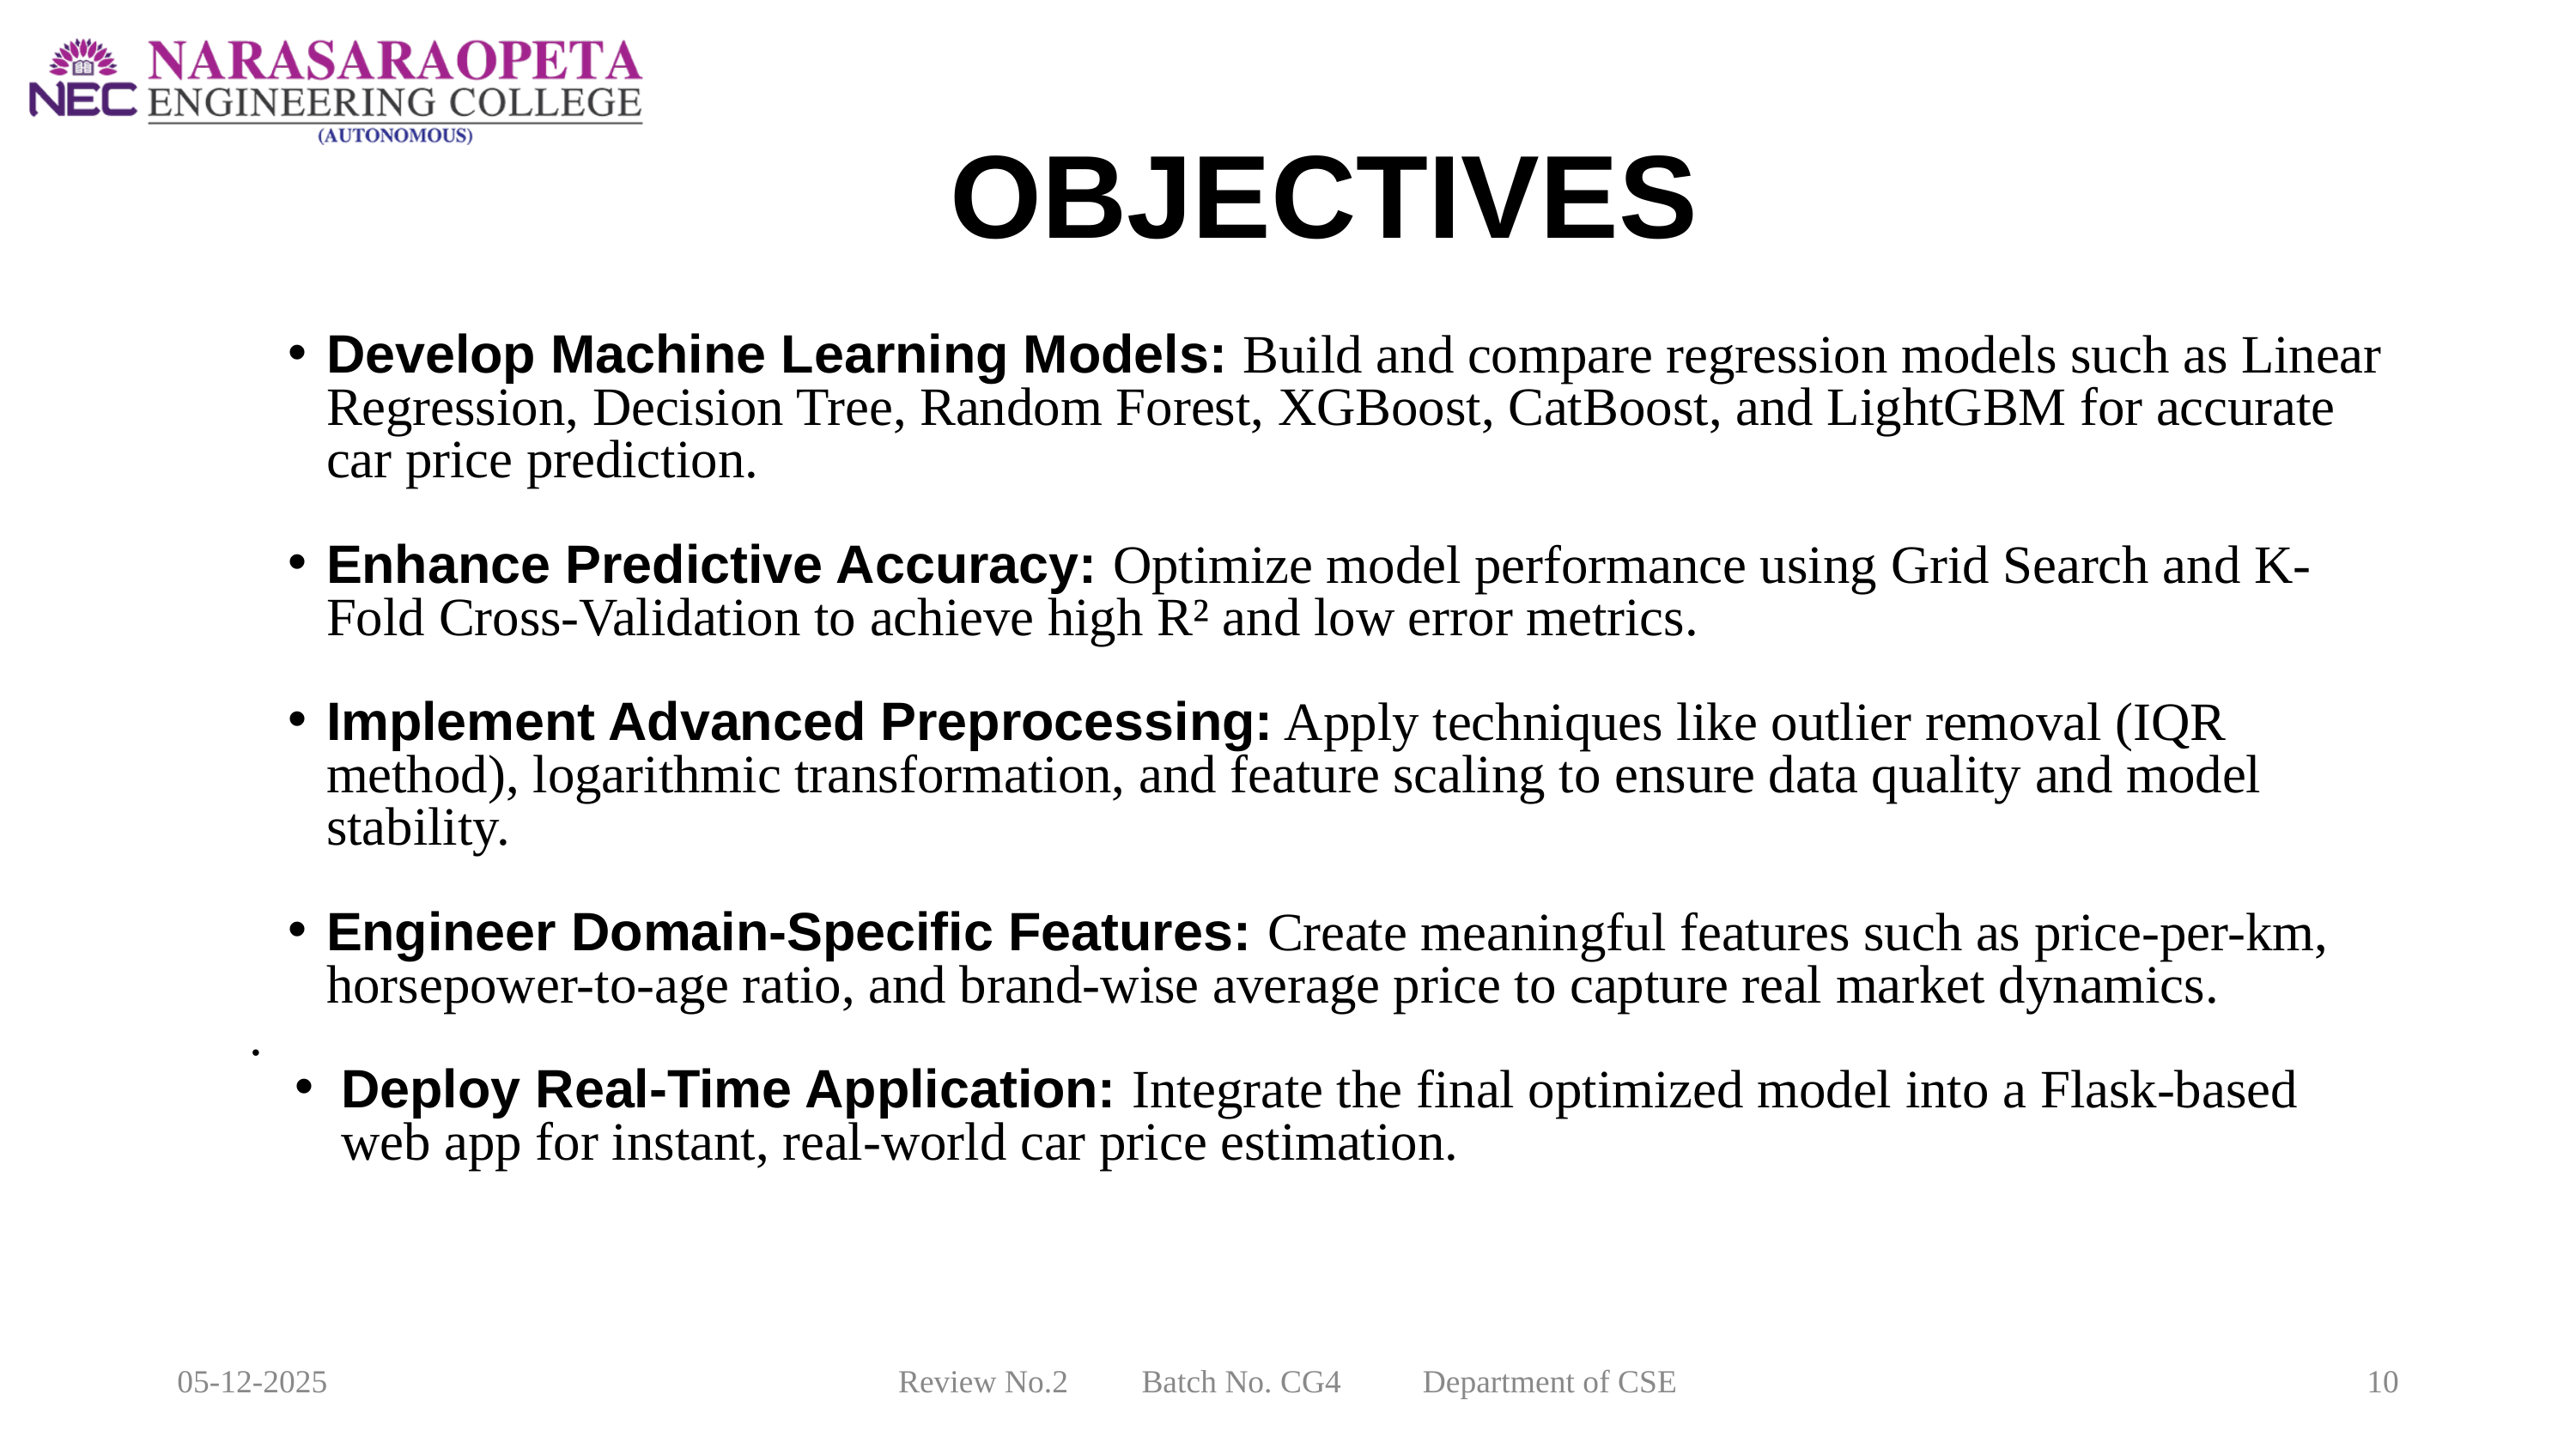

OBJECTIVES
Develop Machine Learning Models: Build and compare regression models such as Linear Regression, Decision Tree, Random Forest, XGBoost, CatBoost, and LightGBM for accurate car price prediction.

Enhance Predictive Accuracy: Optimize model performance using Grid Search and K-Fold Cross-Validation to achieve high R² and low error metrics.

Implement Advanced Preprocessing: Apply techniques like outlier removal (IQR method), logarithmic transformation, and feature scaling to ensure data quality and model stability.

Engineer Domain-Specific Features: Create meaningful features such as price-per-km, horsepower-to-age ratio, and brand-wise average price to capture real market dynamics.
.
Deploy Real-Time Application: Integrate the final optimized model into a Flask-based web app for instant, real-world car price estimation.

05-12-2025

Review No.2         Batch No. CG4          Department of CSE

10